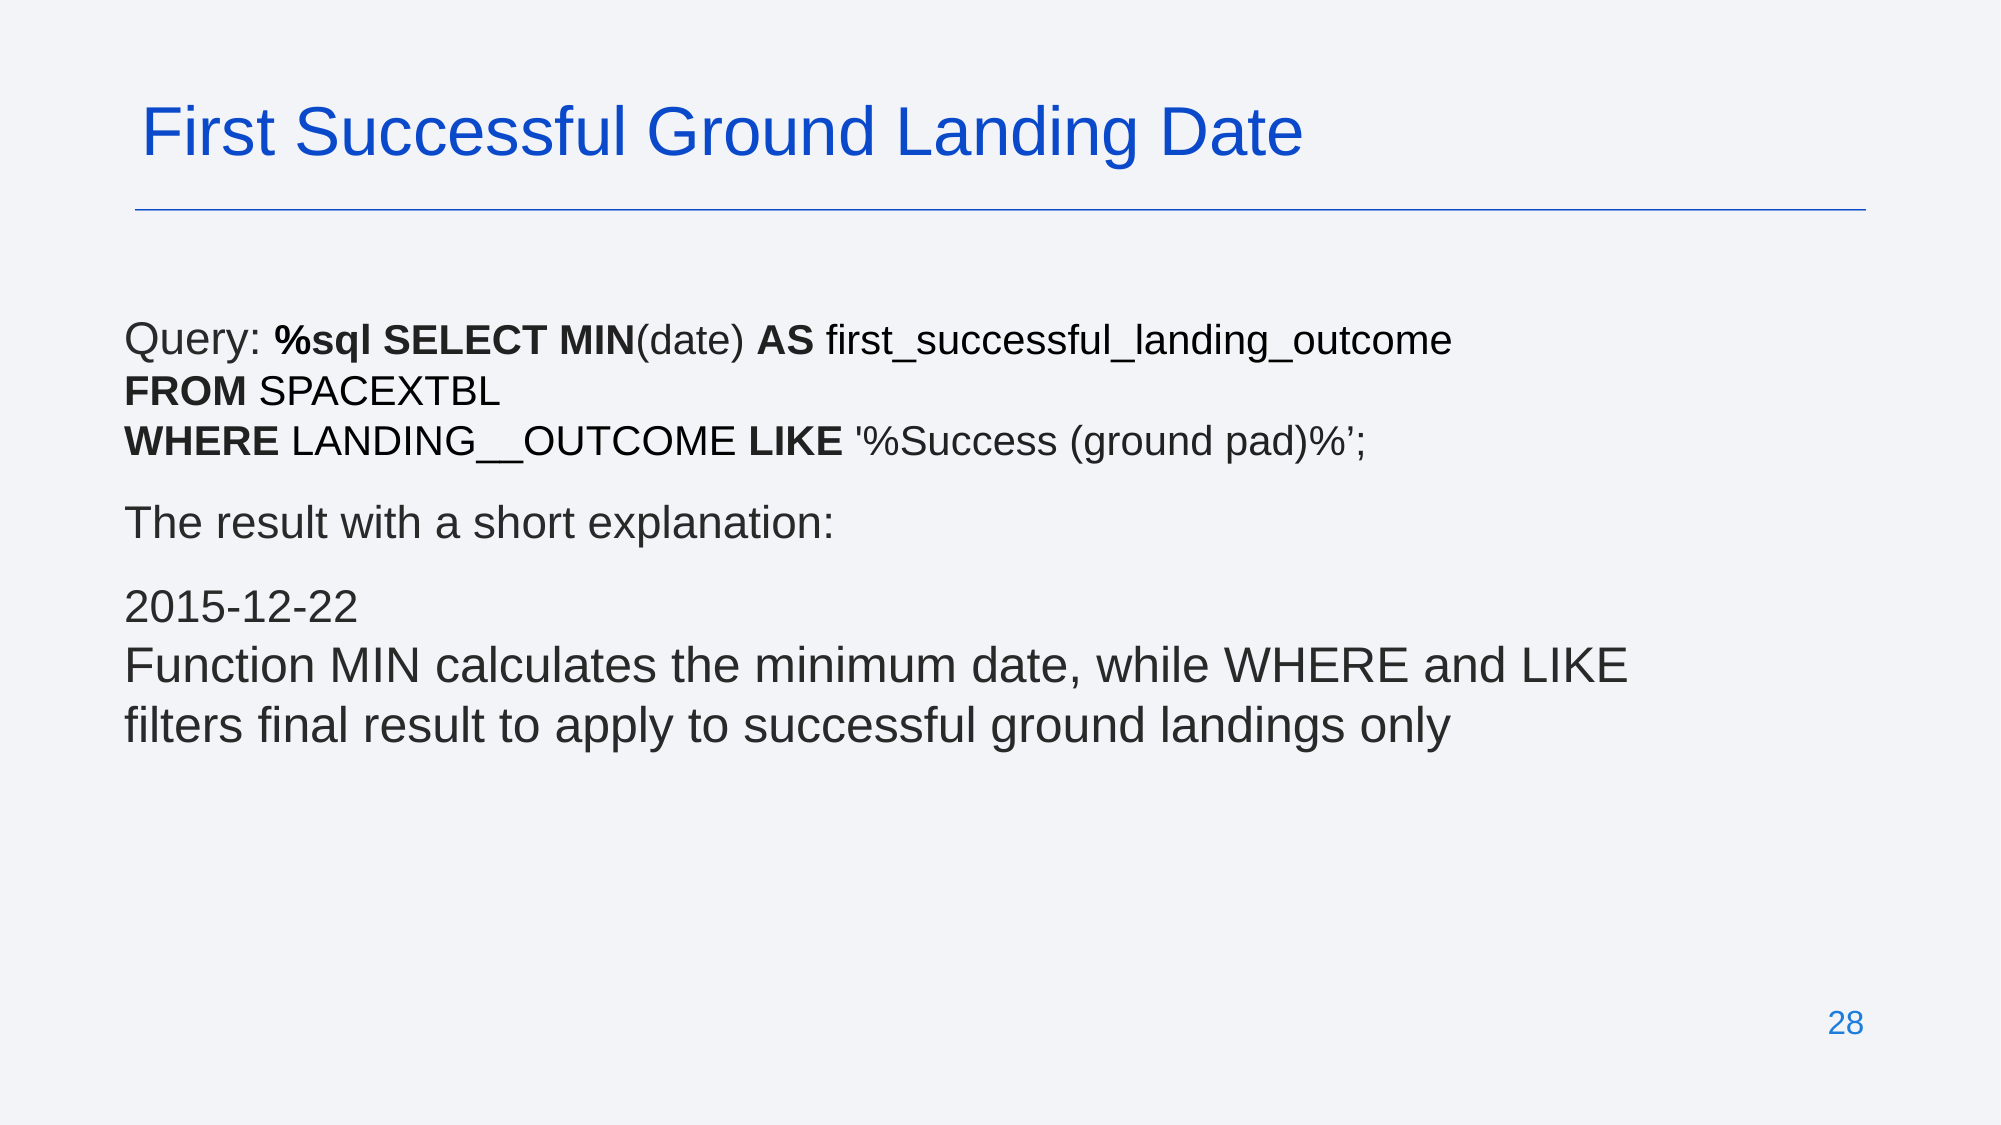

First Successful Ground Landing Date
Query: %sql SELECT MIN(date) AS first_successful_landing_outcome
FROM SPACEXTBL
WHERE LANDING__OUTCOME LIKE '%Success (ground pad)%’;
The result with a short explanation:
2015-12-22
Function MIN calculates the minimum date, while WHERE and LIKE filters final result to apply to successful ground landings only

28